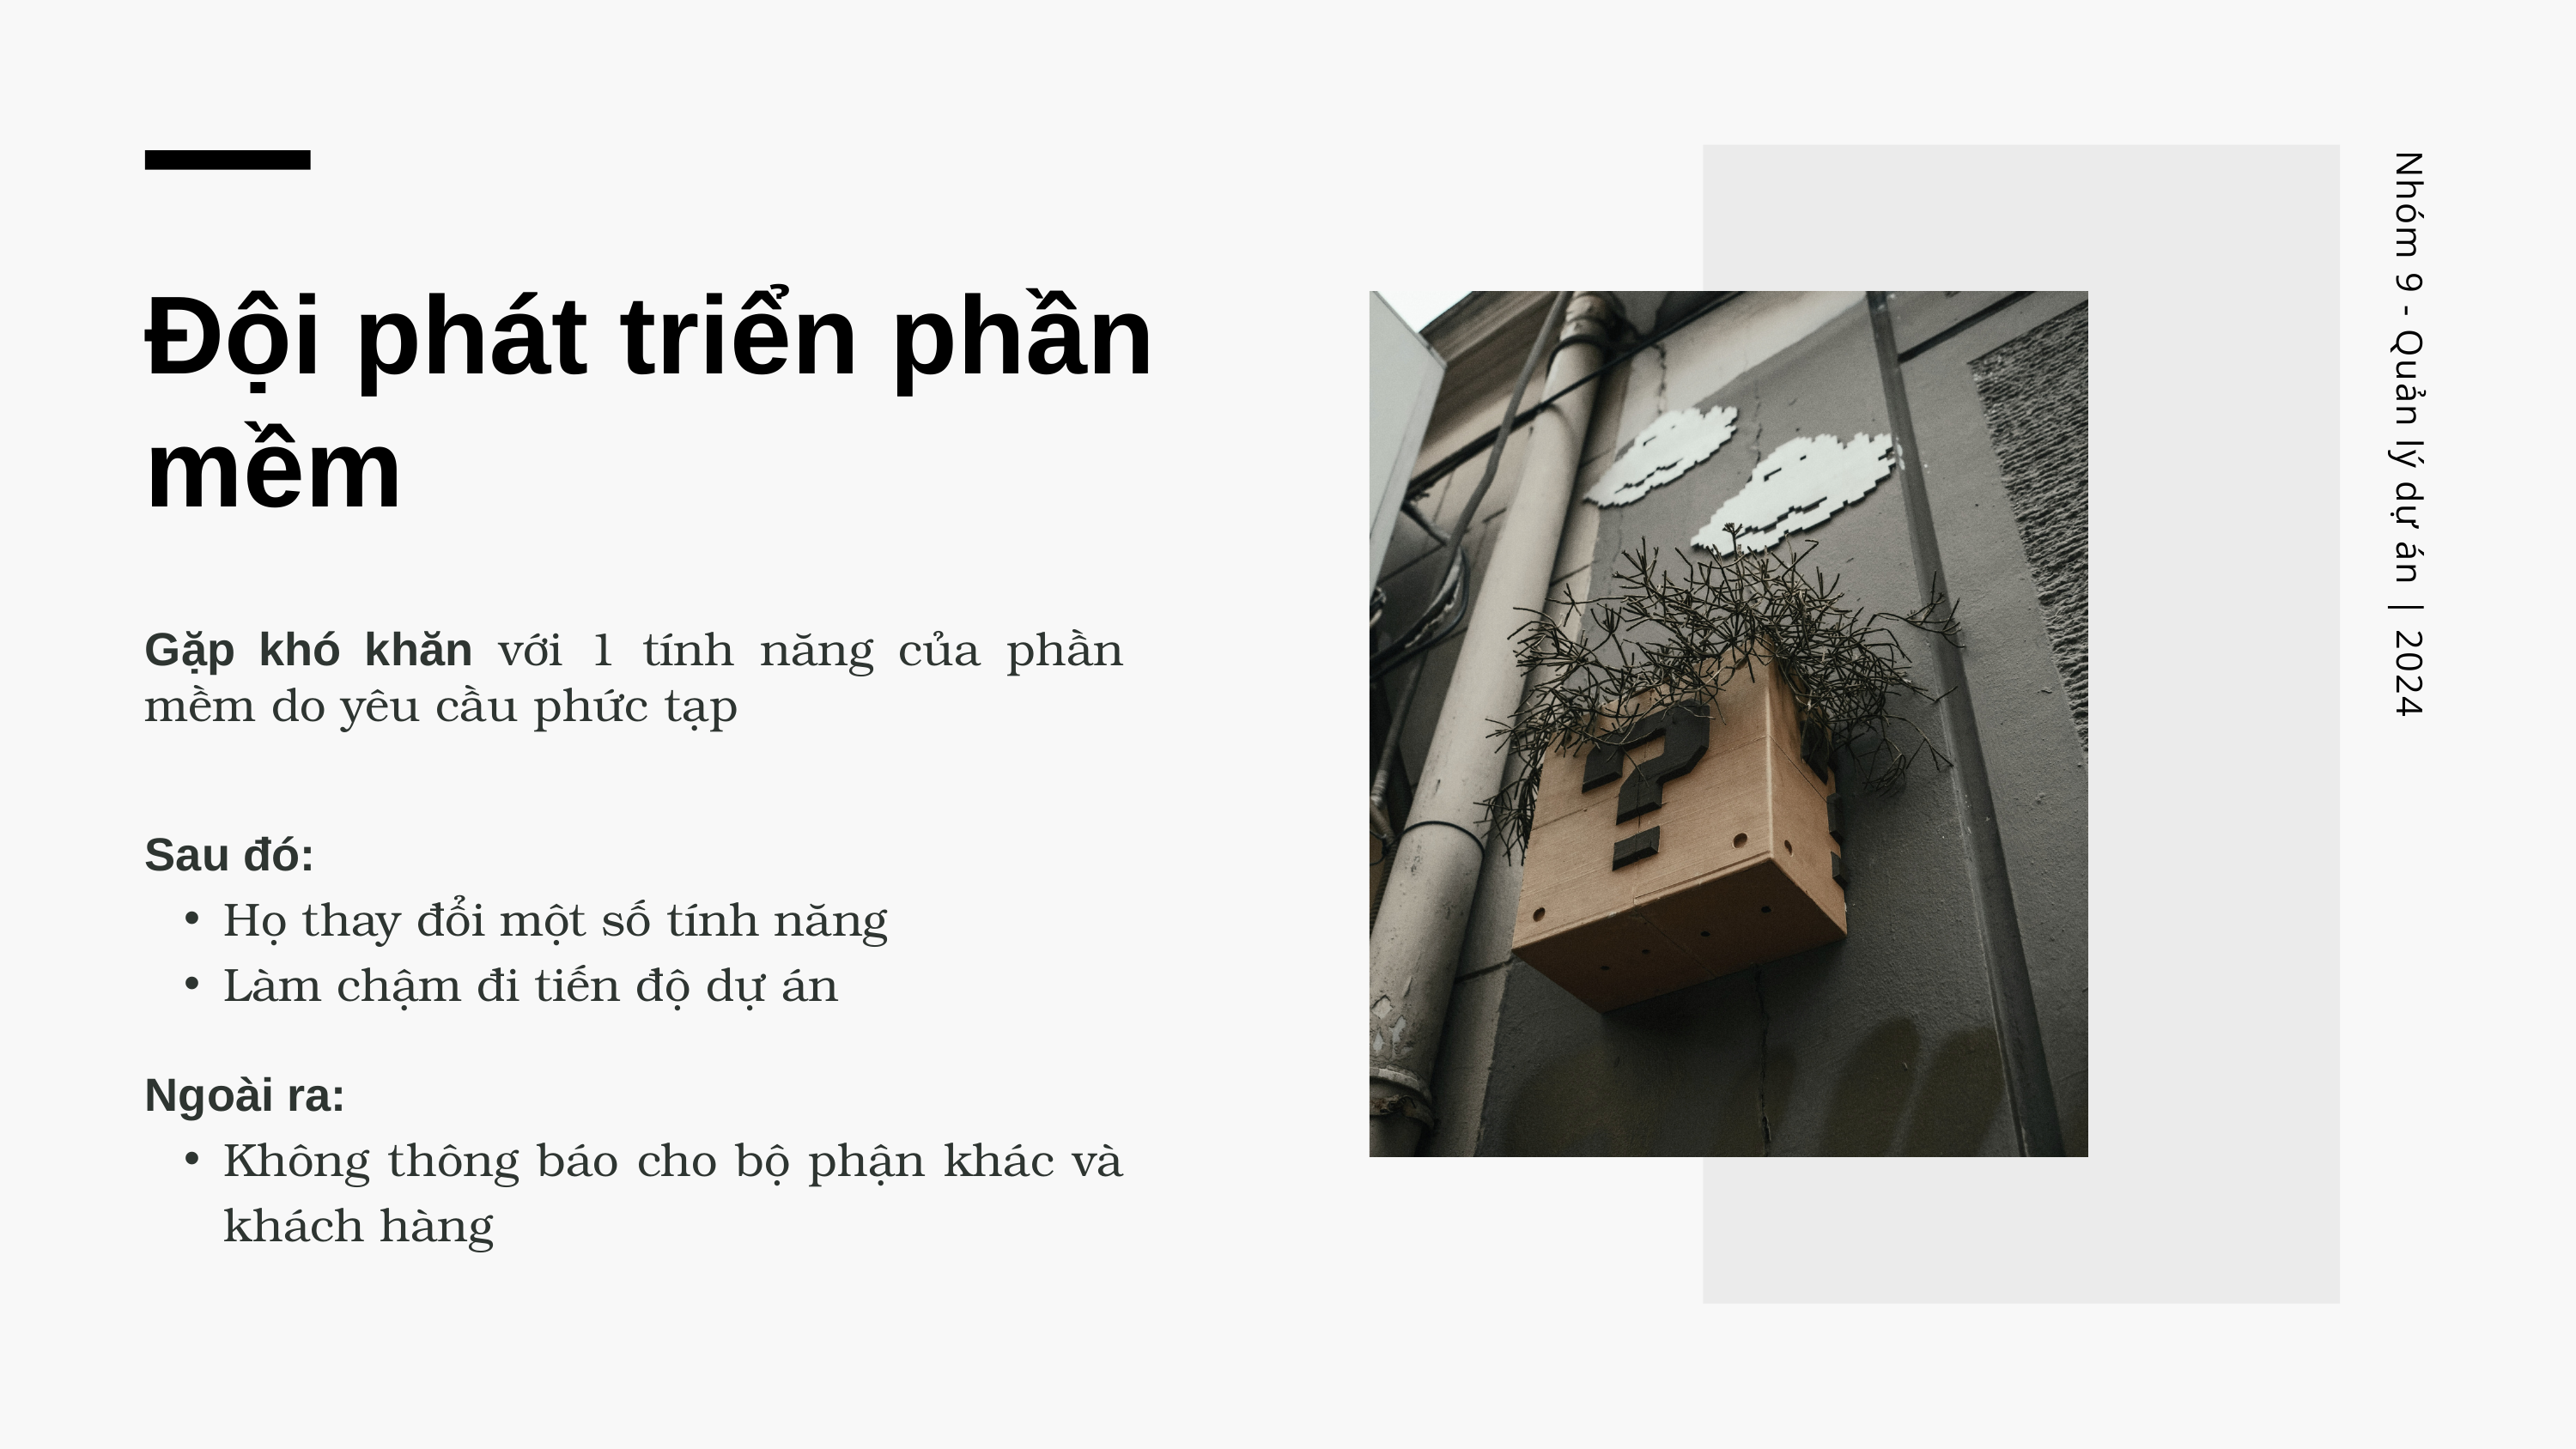

Đội phát triển phần mềm

Nhóm 9 - Quản lý dự án | 2024
Gặp khó khăn với 1 tính năng của phần mềm do yêu cầu phức tạp
Sau đó:
Họ thay đổi một số tính năng
Làm chậm đi tiến độ dự án
Ngoài ra:
Không thông báo cho bộ phận khác và khách hàng